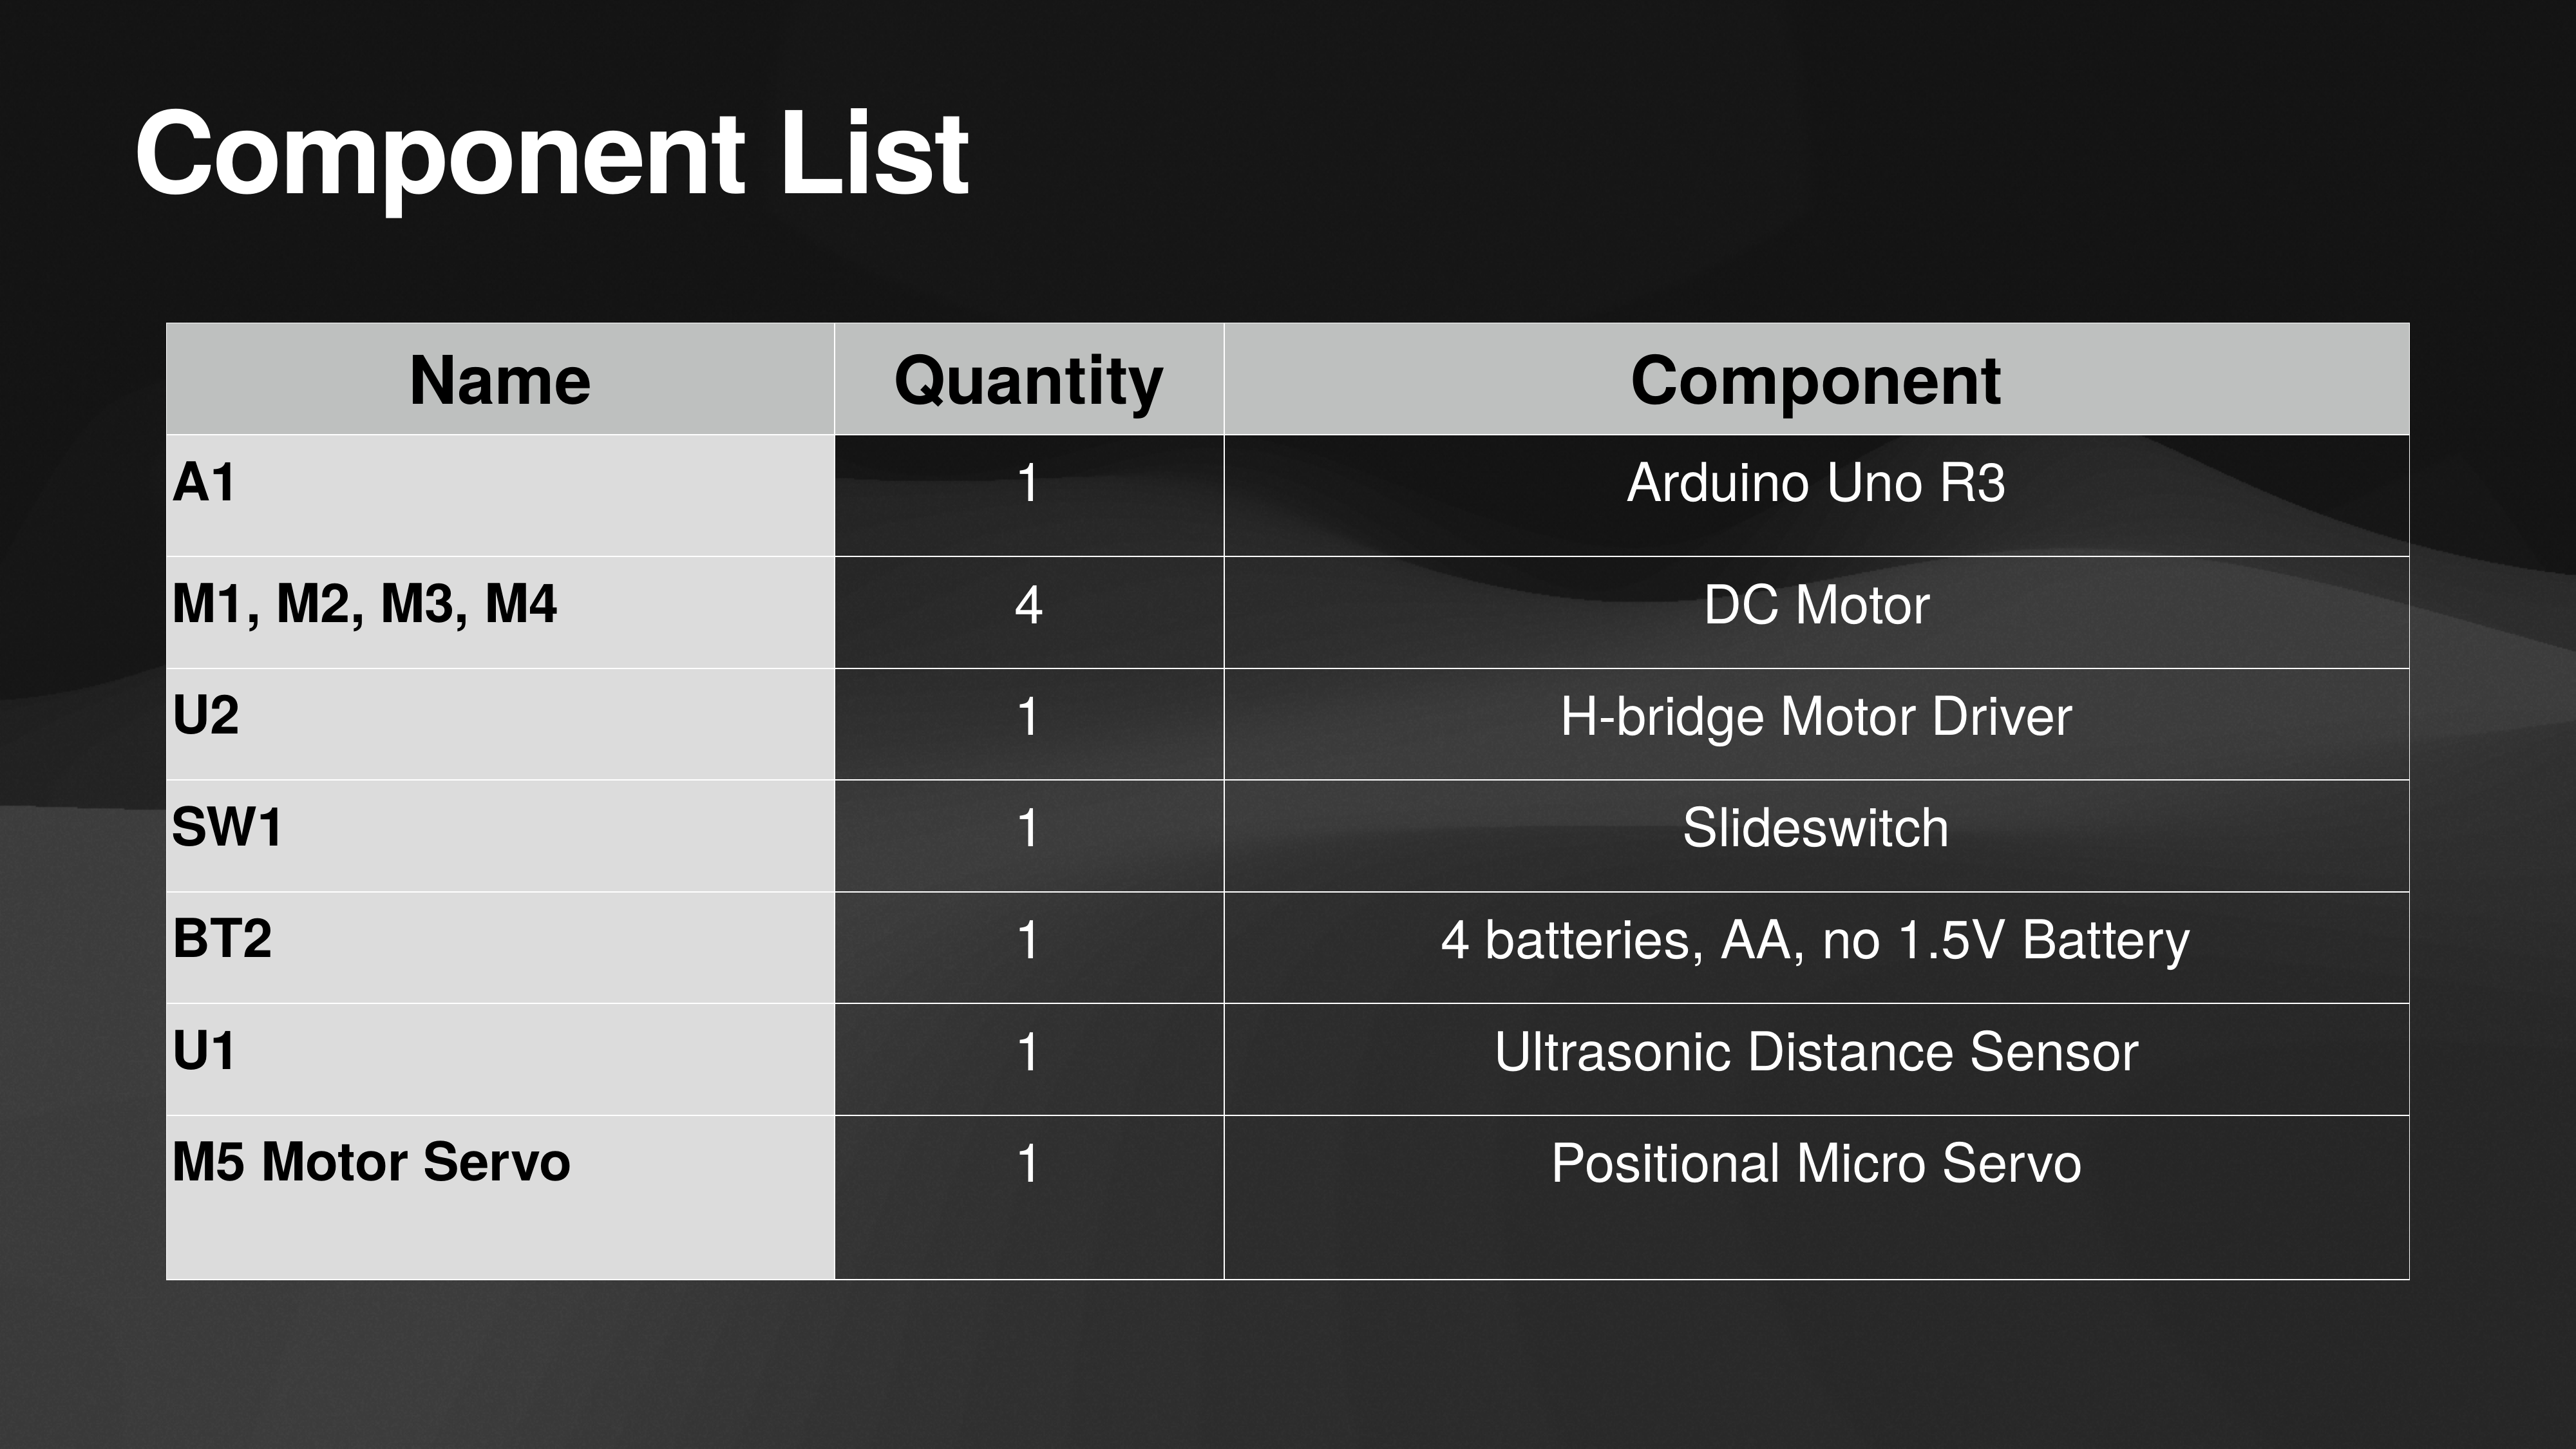

# Component List
| Name | Quantity | Component |
| --- | --- | --- |
| A1 | 1 | Arduino Uno R3 |
| M1, M2, M3, M4 | 4 | DC Motor |
| U2 | 1 | H-bridge Motor Driver |
| SW1 | 1 | Slideswitch |
| BT2 | 1 | 4 batteries, AA, no 1.5V Battery |
| U1 | 1 | Ultrasonic Distance Sensor |
| M5 Motor Servo | 1 | Positional Micro Servo |